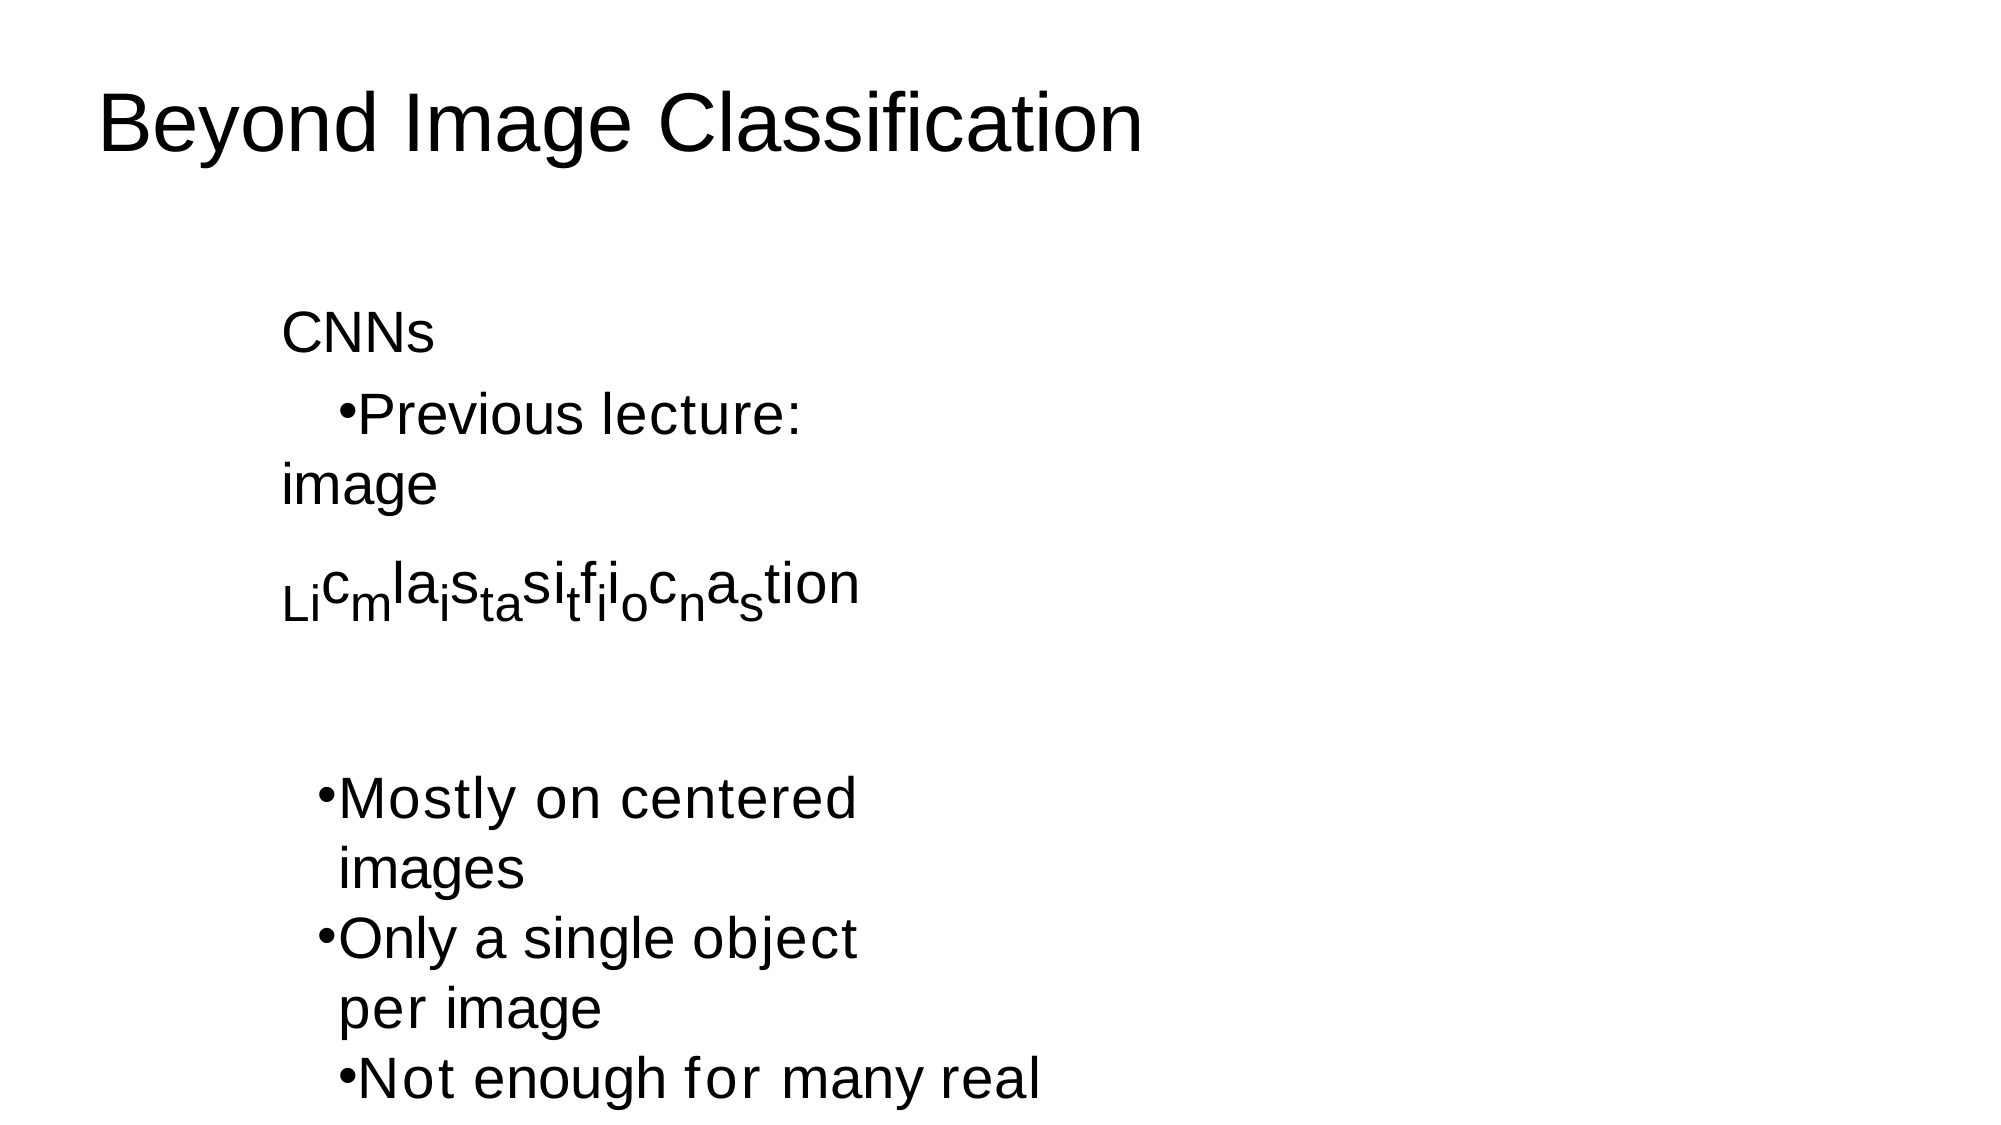

# Beyond Image Classification
CNNs
Previous lecture: image Licmlaistasitfiiocnastion

Mostly on centered images
Only a single object per image
Not enough for many real world vision tasks